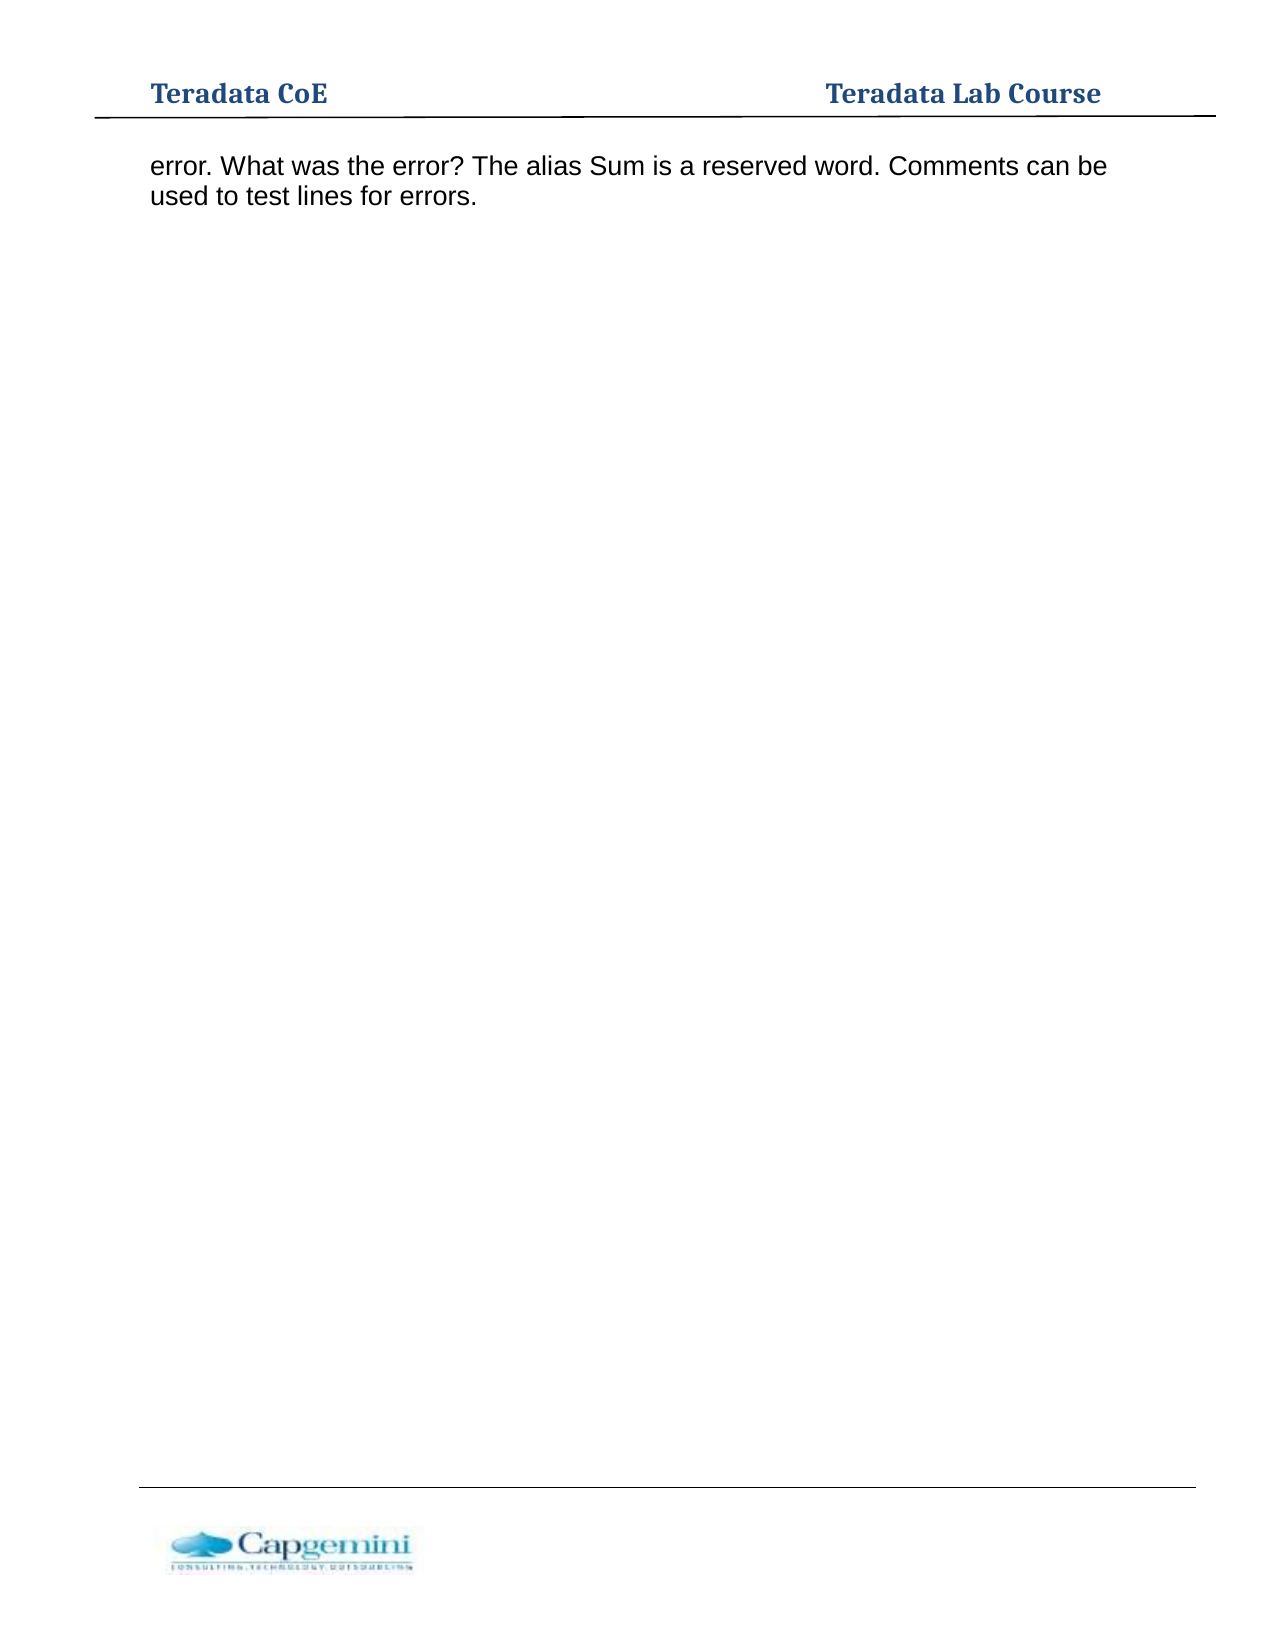

Teradata CoE
Teradata Lab Course

error. What was the error? The alias Sum is a reserved word. Comments can be
used to test lines for errors.